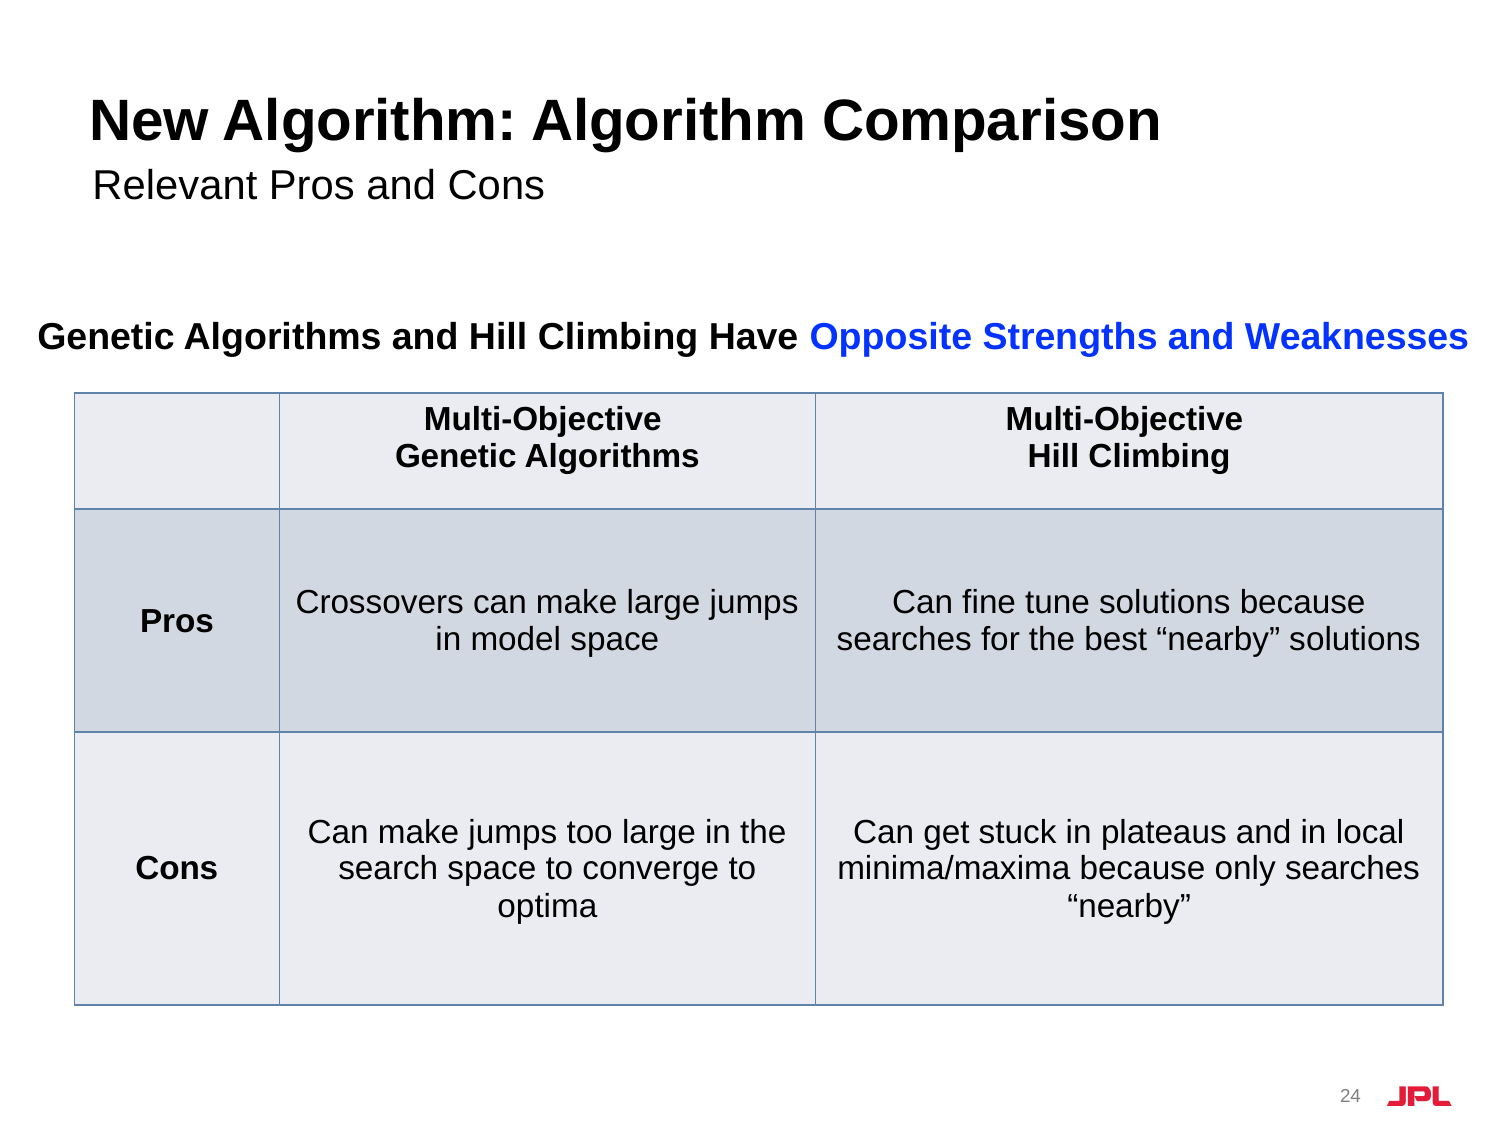

# New Algorithm: Algorithm Comparison
Relevant Pros and Cons
Genetic Algorithms and Hill Climbing Have Opposite Strengths and Weaknesses
|  | Multi-Objective Genetic Algorithms | Multi-Objective Hill Climbing |
| --- | --- | --- |
| Pros | Crossovers can make large jumps in model space | Can fine tune solutions because searches for the best “nearby” solutions |
| Cons | Can make jumps too large in the search space to converge to optima | Can get stuck in plateaus and in local minima/maxima because only searches “nearby” |

24